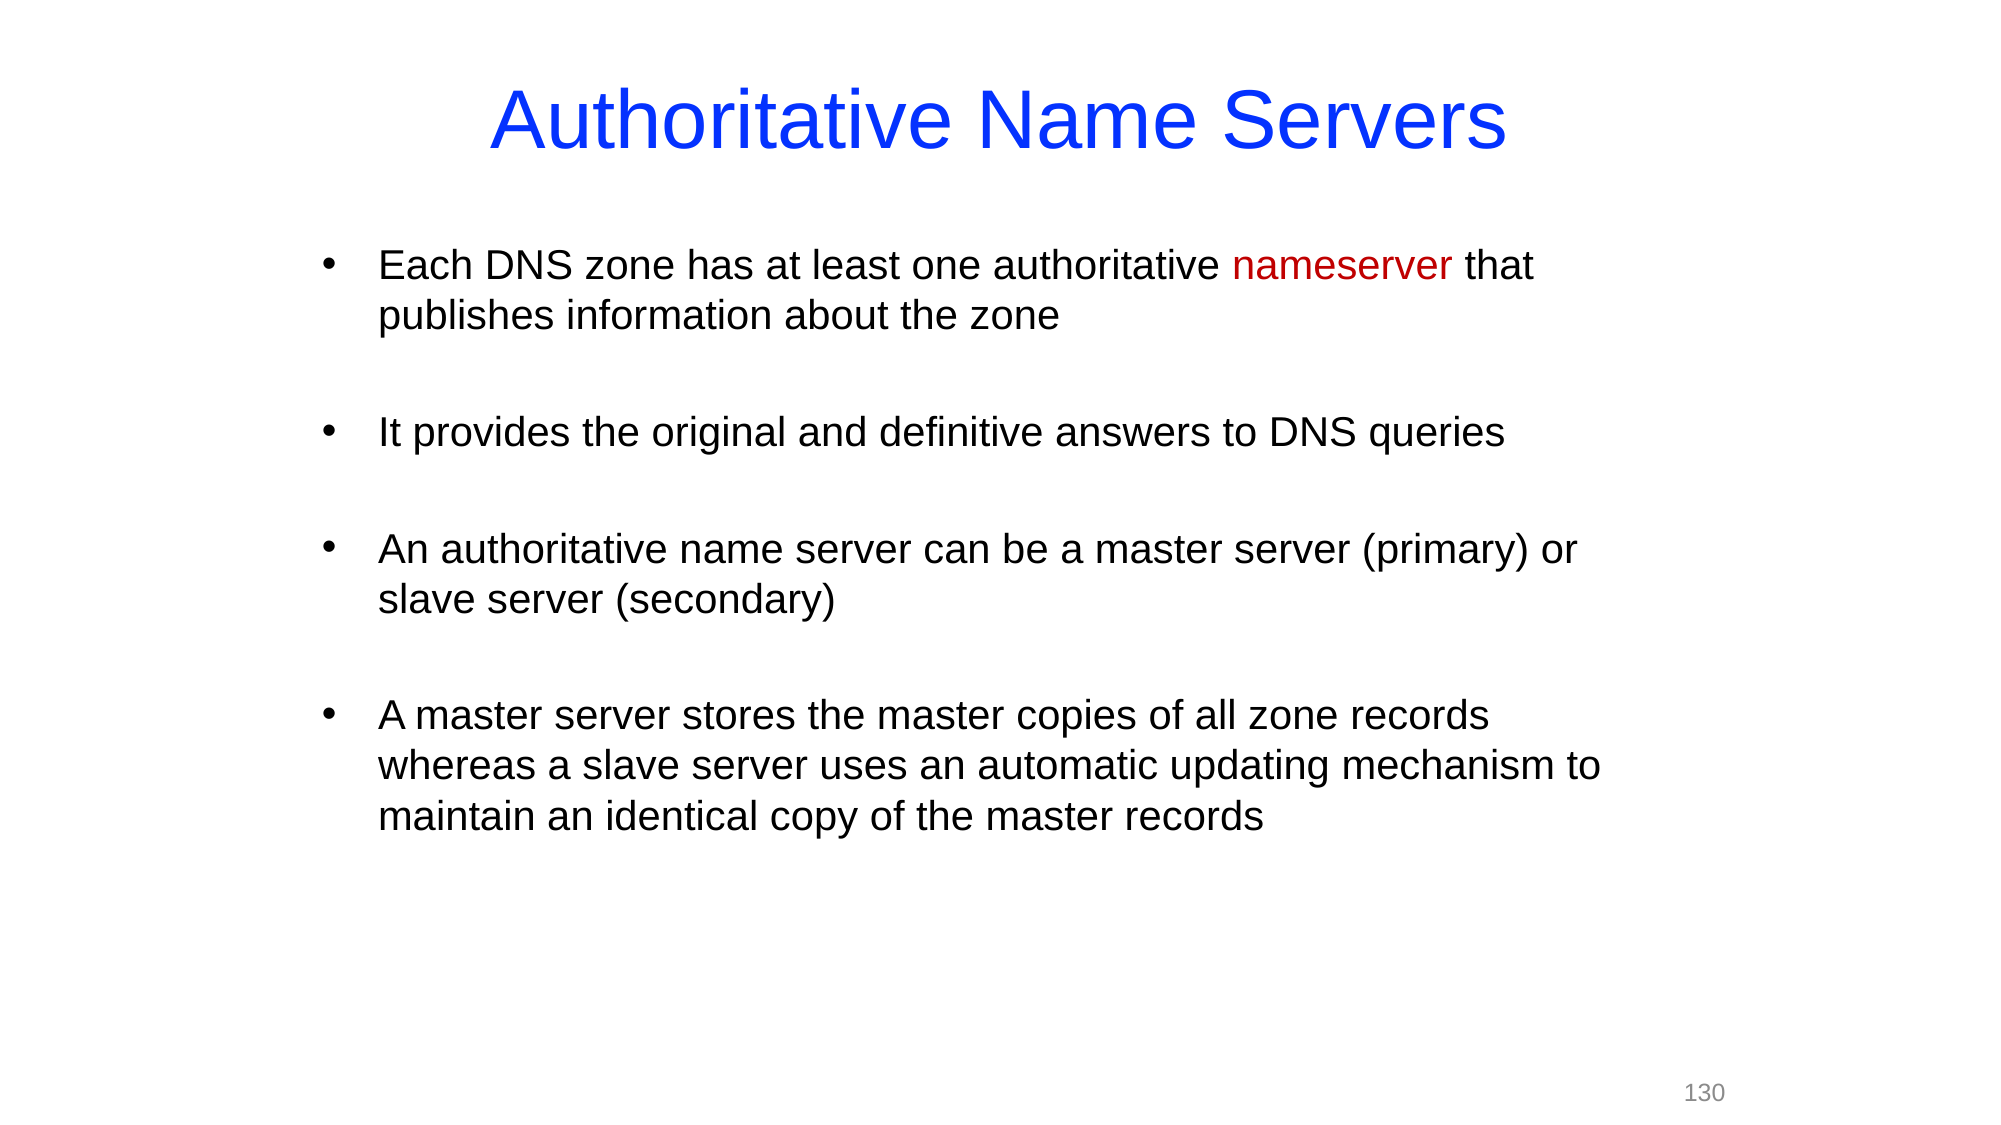

Authoritative Name Servers
Each DNS zone has at least one authoritative nameserver that publishes information about the zone

It provides the original and definitive answers to DNS queries

An authoritative name server can be a master server (primary) or slave server (secondary)

A master server stores the master copies of all zone records whereas a slave server uses an automatic updating mechanism to maintain an identical copy of the master records

130